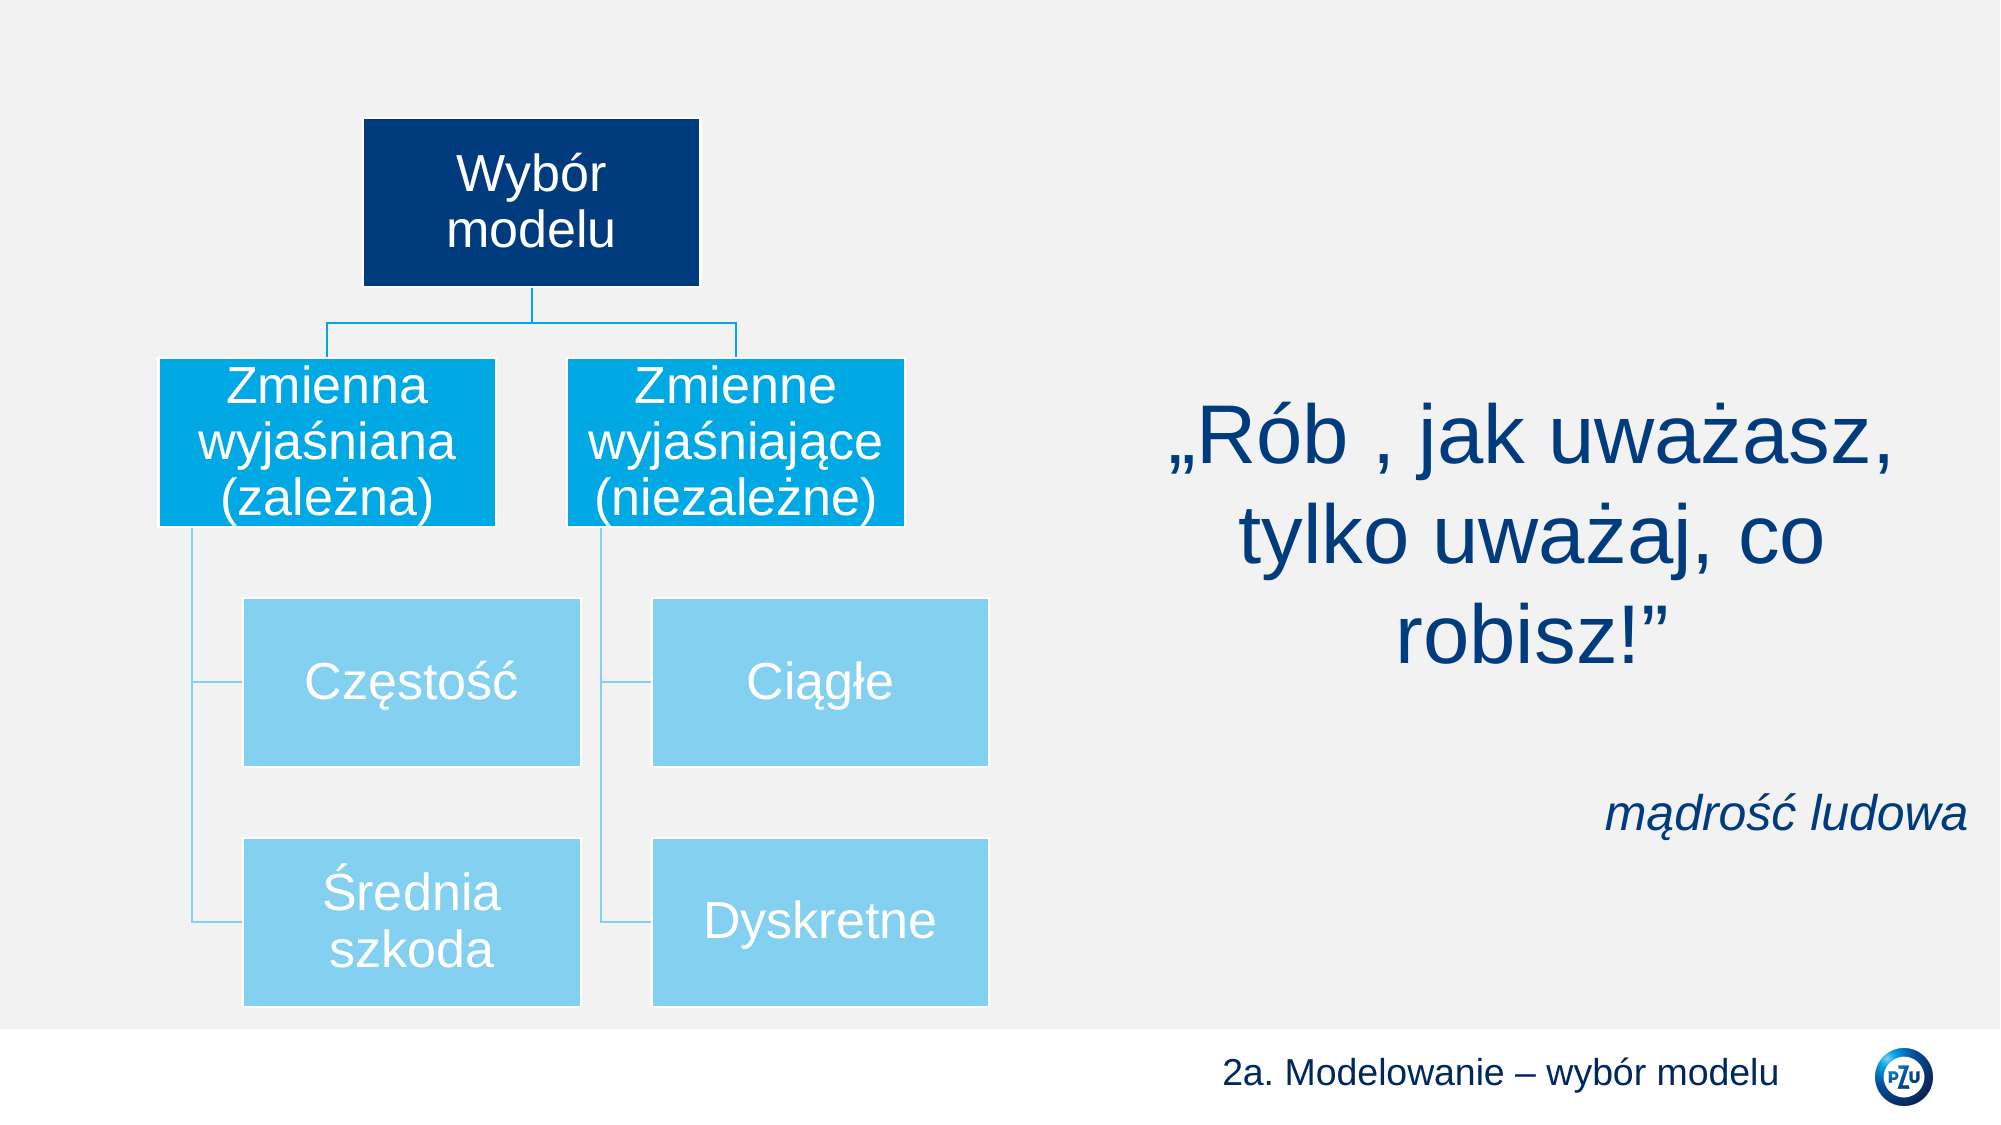

Wybór modelu
Zmienna wyjaśniana (zależna)
Częstość
Średnia szkoda
Zmienne wyjaśniające (niezależne)
Ciągłe
Dyskretne
„Rób , jak uważasz,
tylko uważaj, co robisz!”

mądrość ludowa
2a. Modelowanie – wybór modelu